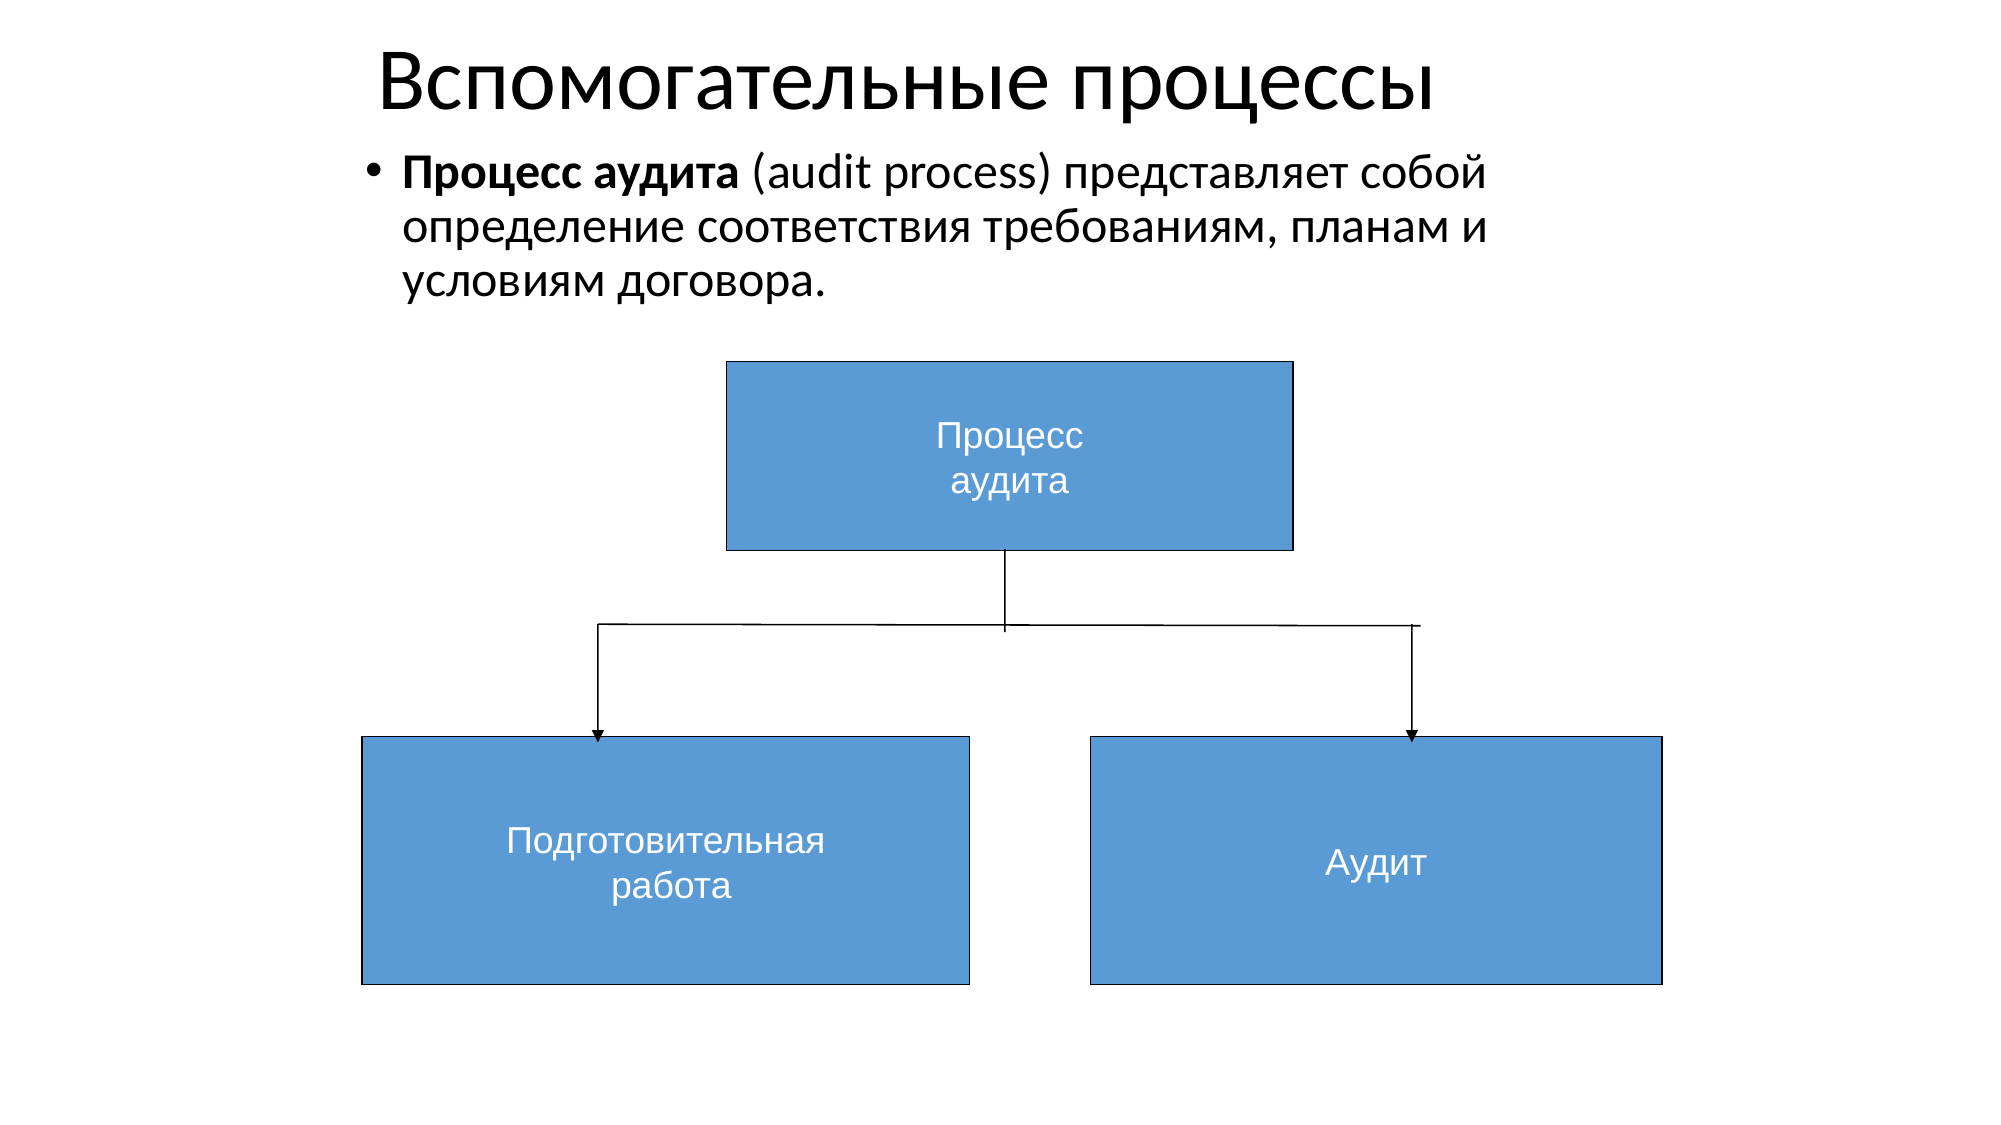

# Вспомогательные процессы
Процесс аудита (audit process) представляет собой определение соответствия требованиям, планам и условиям договора.
Процесс
аудита

Подготовительная
 работа
Аудит